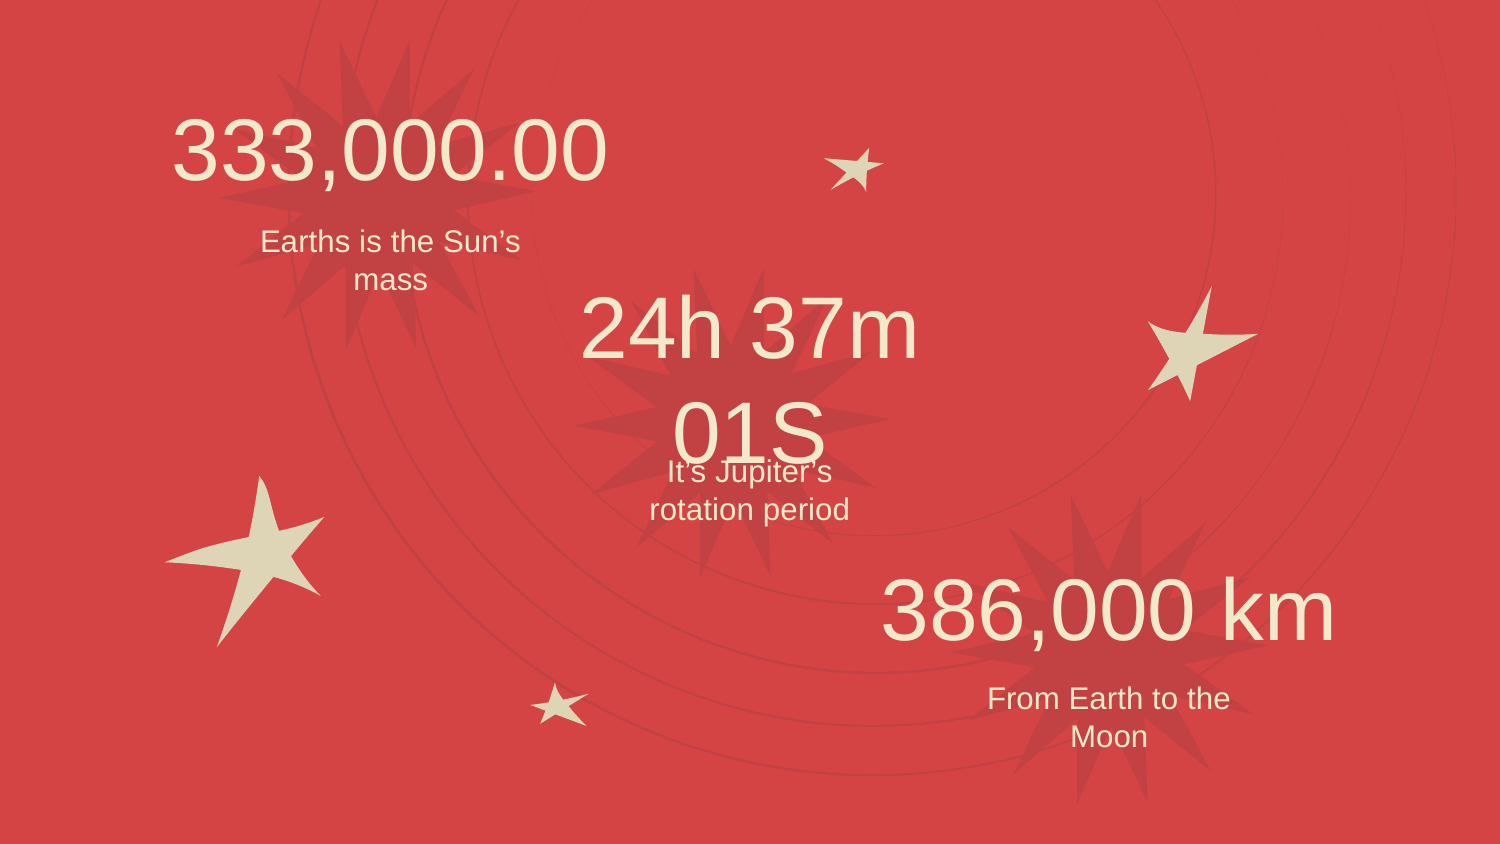

# 333,000.00
Earths is the Sun’s mass
24h 37m 01S
It’s Jupiter’s rotation period
386,000 km
From Earth to the Moon